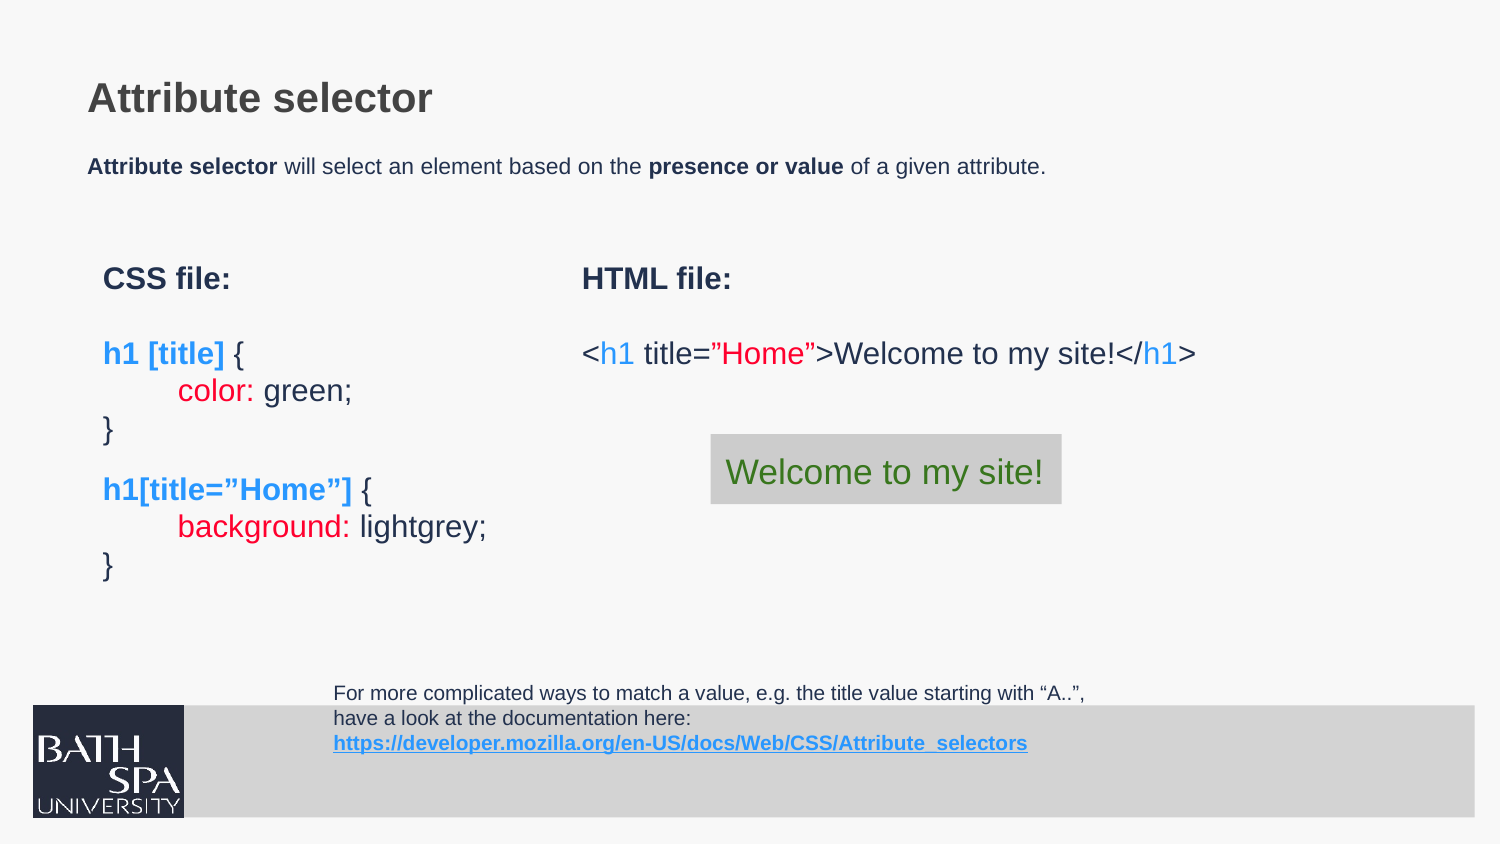

# Attribute selector
Attribute selector will select an element based on the presence or value of a given attribute.
CSS file:
h1 [title] {
color: green;
}

HTML file:

<h1 title=”Home”>Welcome to my site!</h1>
Welcome to my site!
h1[title=”Home”] {
background: lightgrey;
}
For more complicated ways to match a value, e.g. the title value starting with “A..”,  have a look at the documentation here:
https://developer.mozilla.org/en-US/docs/Web/CSS/Attribute_selectors